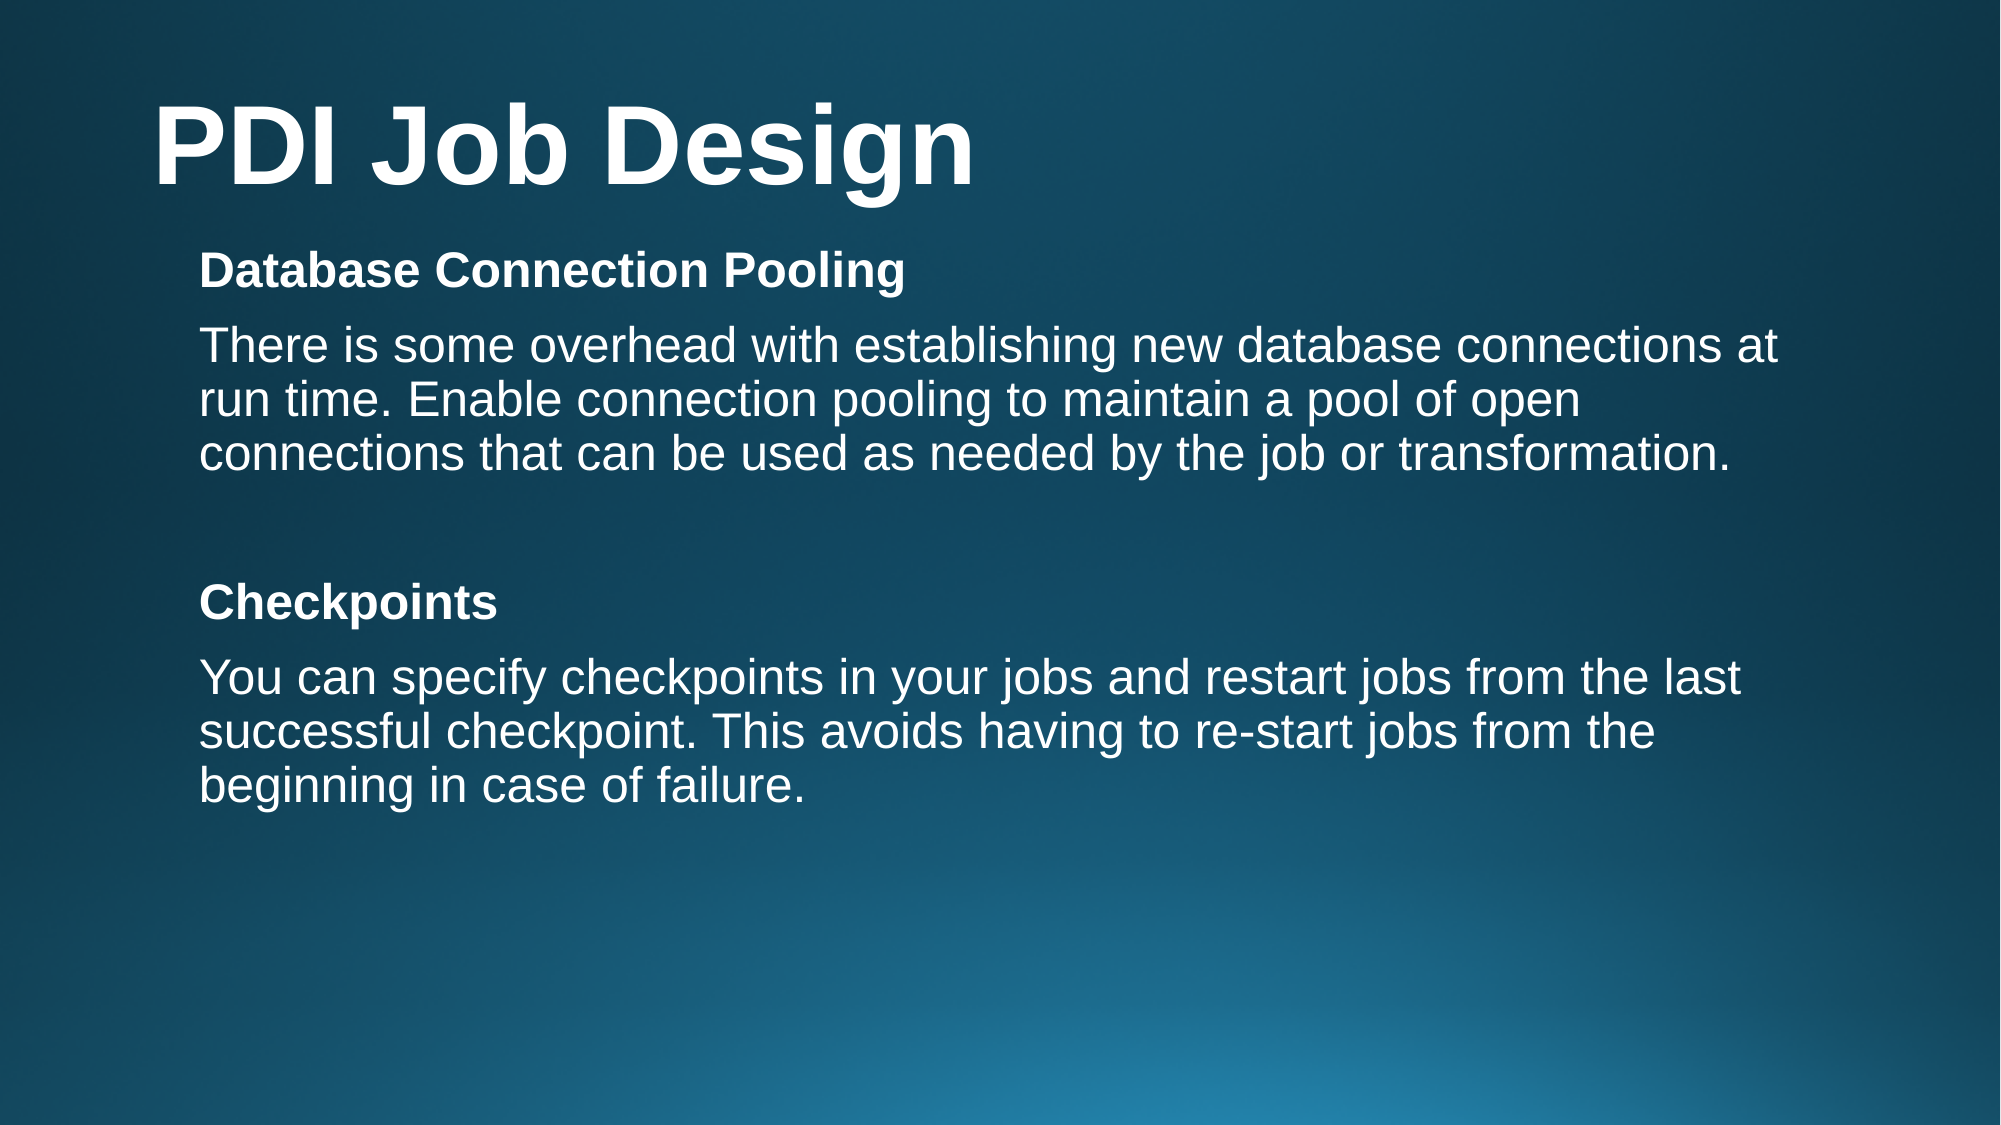

# PDI Job Design
Database Connection Pooling
There is some overhead with establishing new database connections at run time. Enable connection pooling to maintain a pool of open connections that can be used as needed by the job or transformation.

Checkpoints
You can specify checkpoints in your jobs and restart jobs from the last successful checkpoint. This avoids having to re-start jobs from the beginning in case of failure.